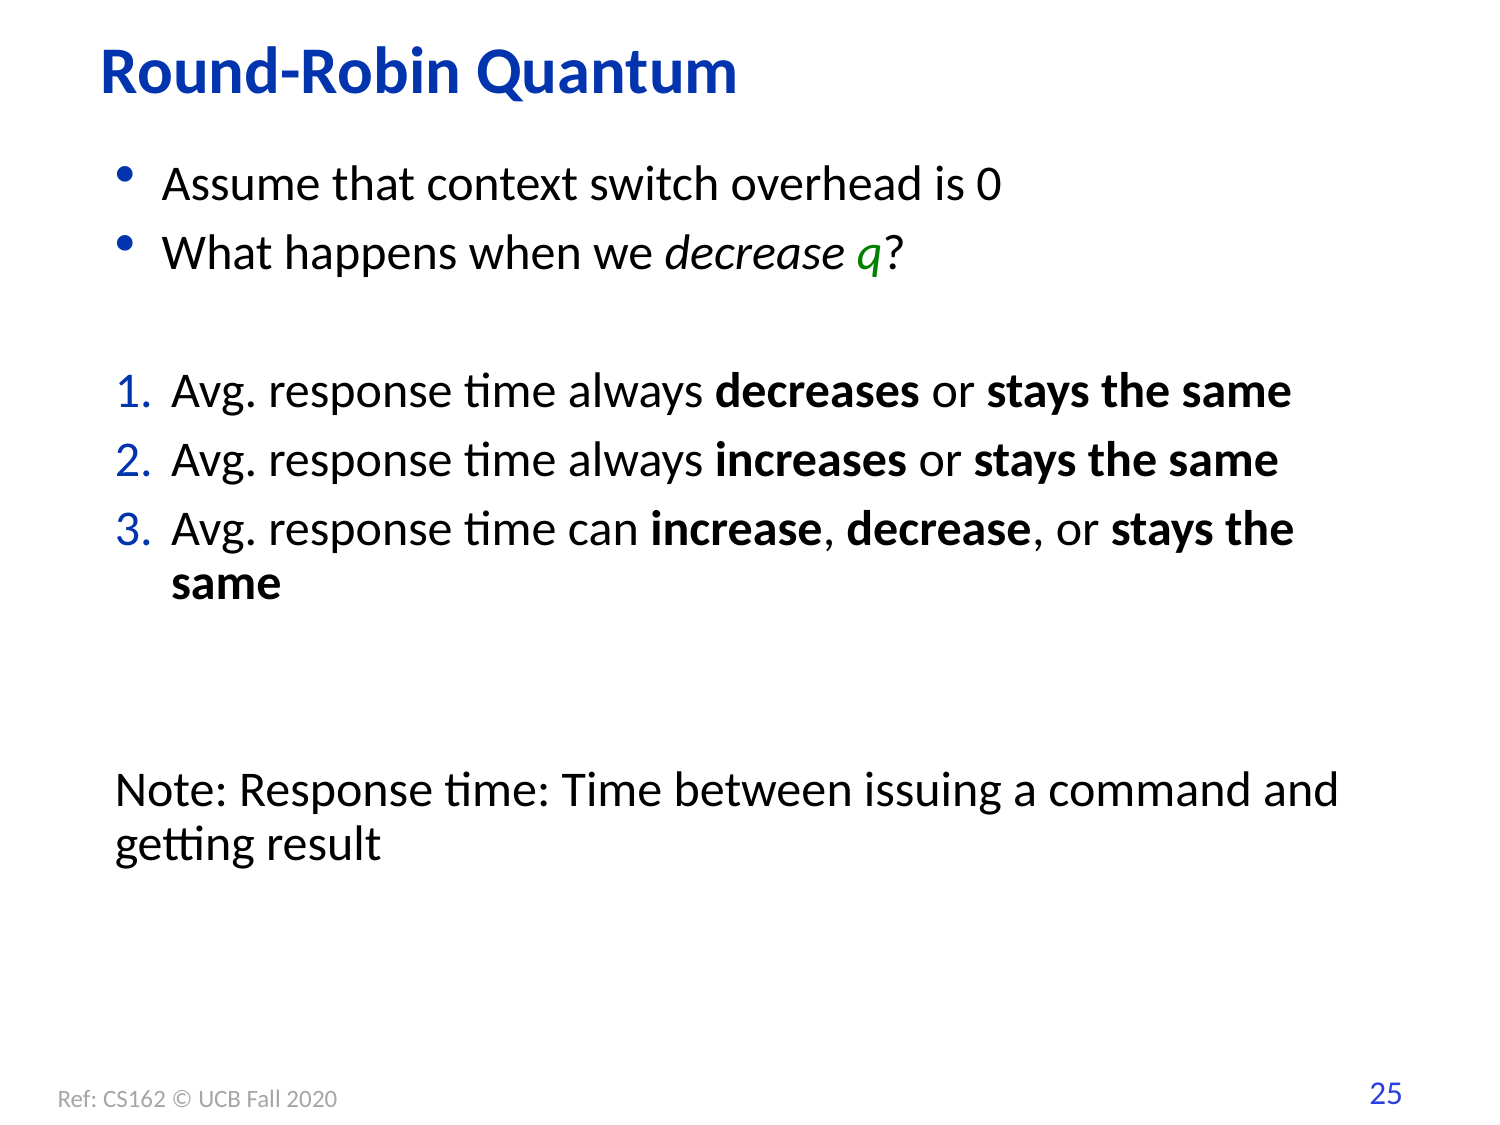

# Round-Robin Quantum
Assume that context switch overhead is 0
What happens when we decrease q?

Avg. response time always decreases or stays the same
Avg. response time always increases or stays the same
Avg. response time can increase, decrease, or stays the same

Note: Response time: Time between issuing a command and getting result

Ref: CS162 © UCB Fall 2020